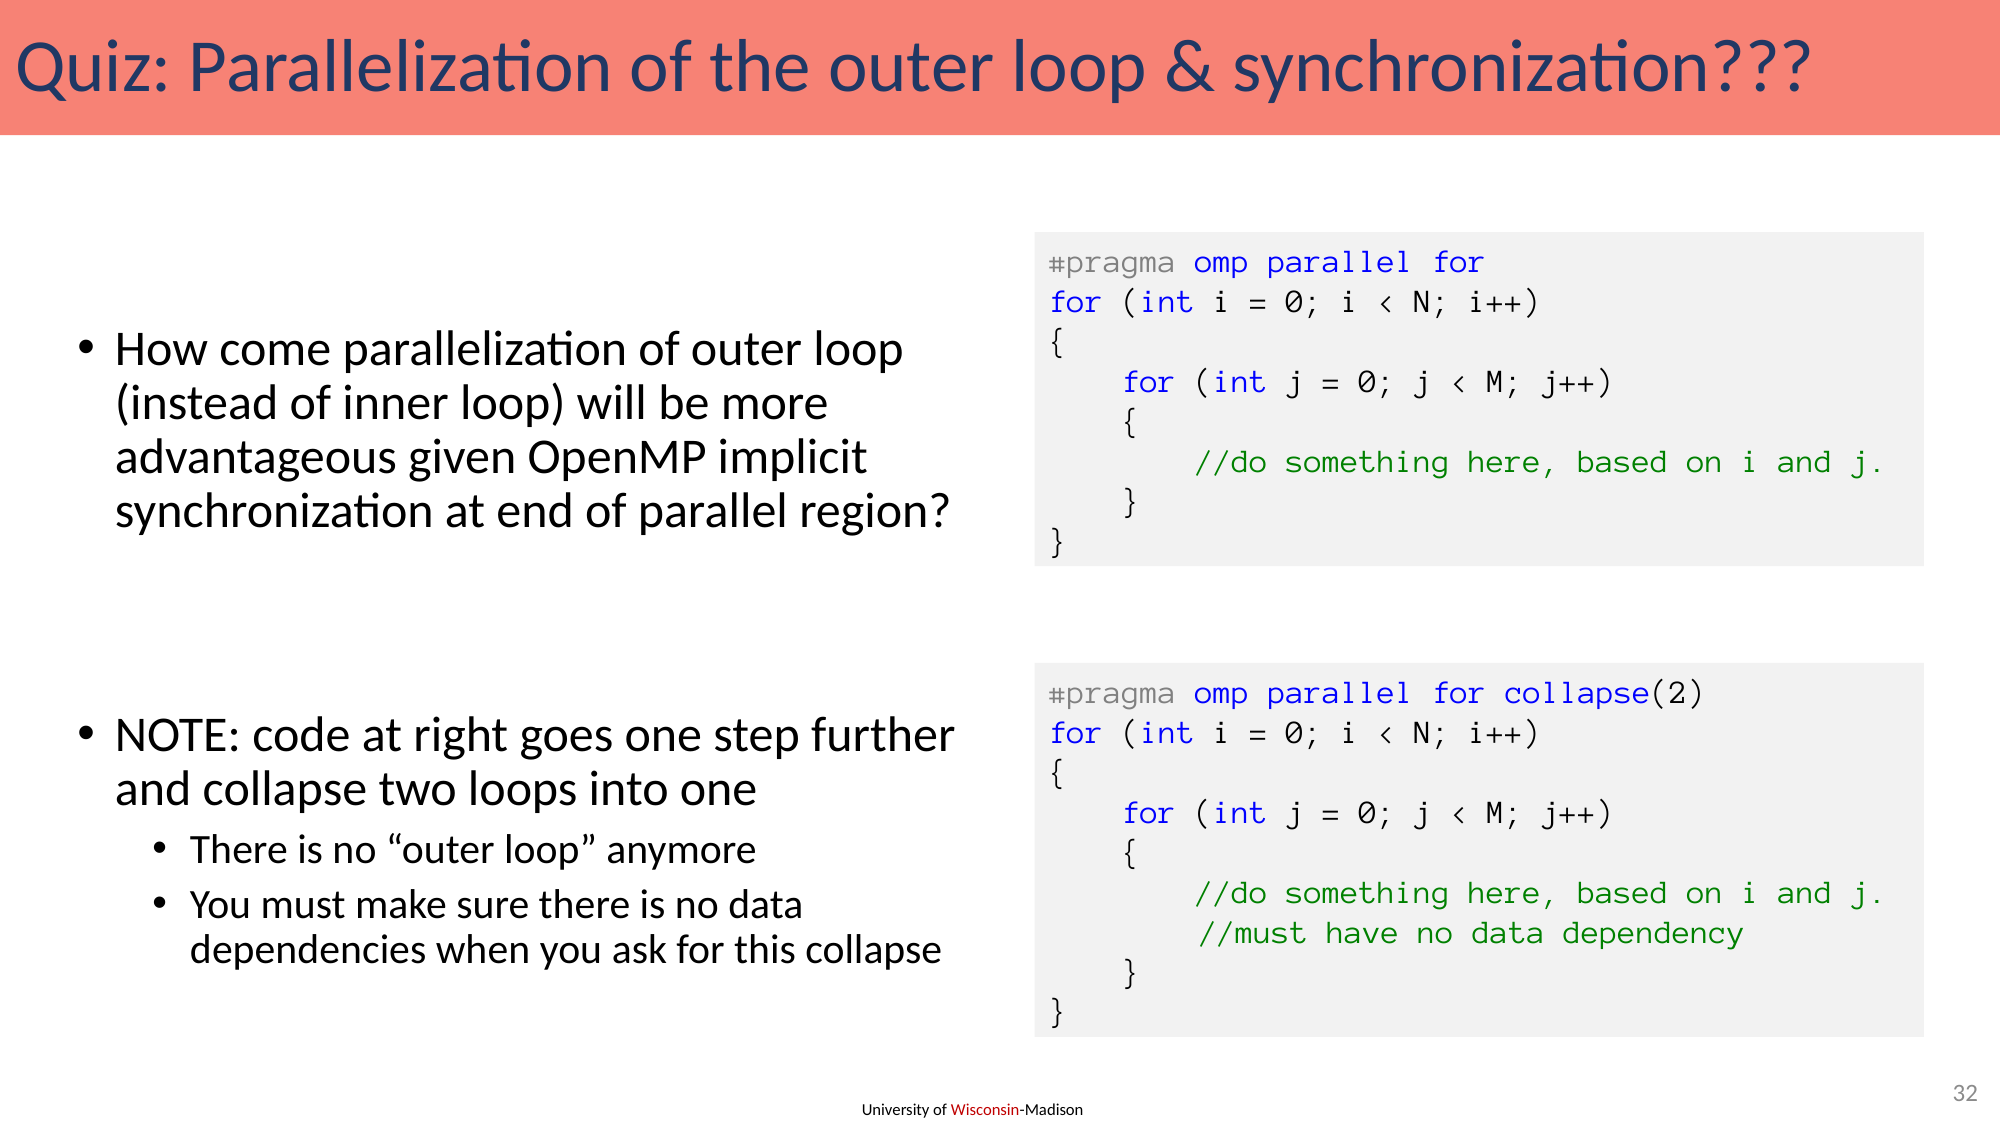

# Quiz: Parallelization of the outer loop & synchronization???
#pragma omp parallel for
for (int i = 0; i < N; i++)
{
    for (int j = 0; j < M; j++)
    {
        //do something here, based on i and j.
    }
}

How come parallelization of outer loop (instead of inner loop) will be more advantageous given OpenMP implicit synchronization at end of parallel region?

NOTE: code at right goes one step further and collapse two loops into one
There is no “outer loop” anymore
You must make sure there is no data dependencies when you ask for this collapse
#pragma omp parallel for collapse(2)
for (int i = 0; i < N; i++)
{
    for (int j = 0; j < M; j++)
    {
        //do something here, based on i and j.
	//must have no data dependency
    }
}
32